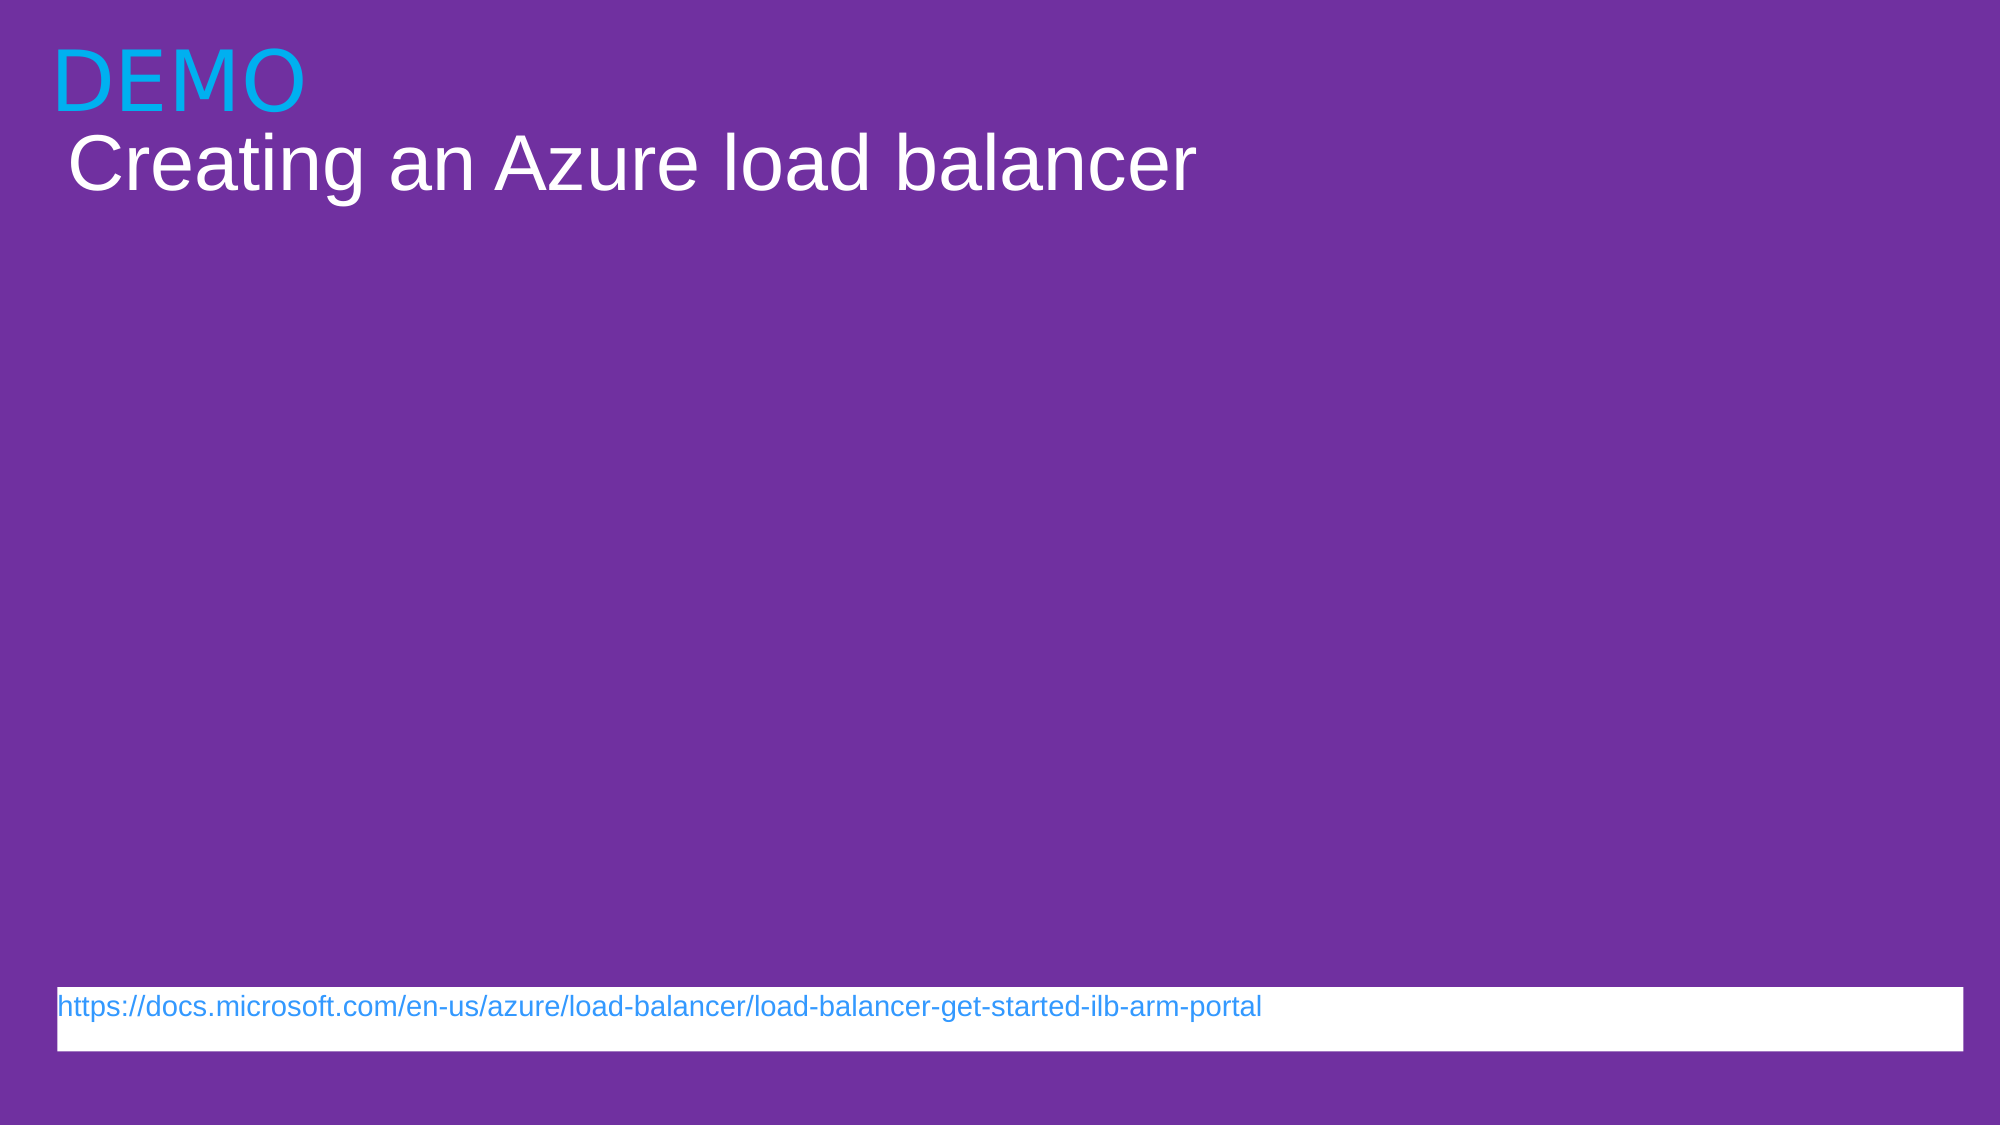

# Creating an Azure load balancer

https://docs.microsoft.com/en-us/azure/load-balancer/load-balancer-get-started-ilb-arm-portal